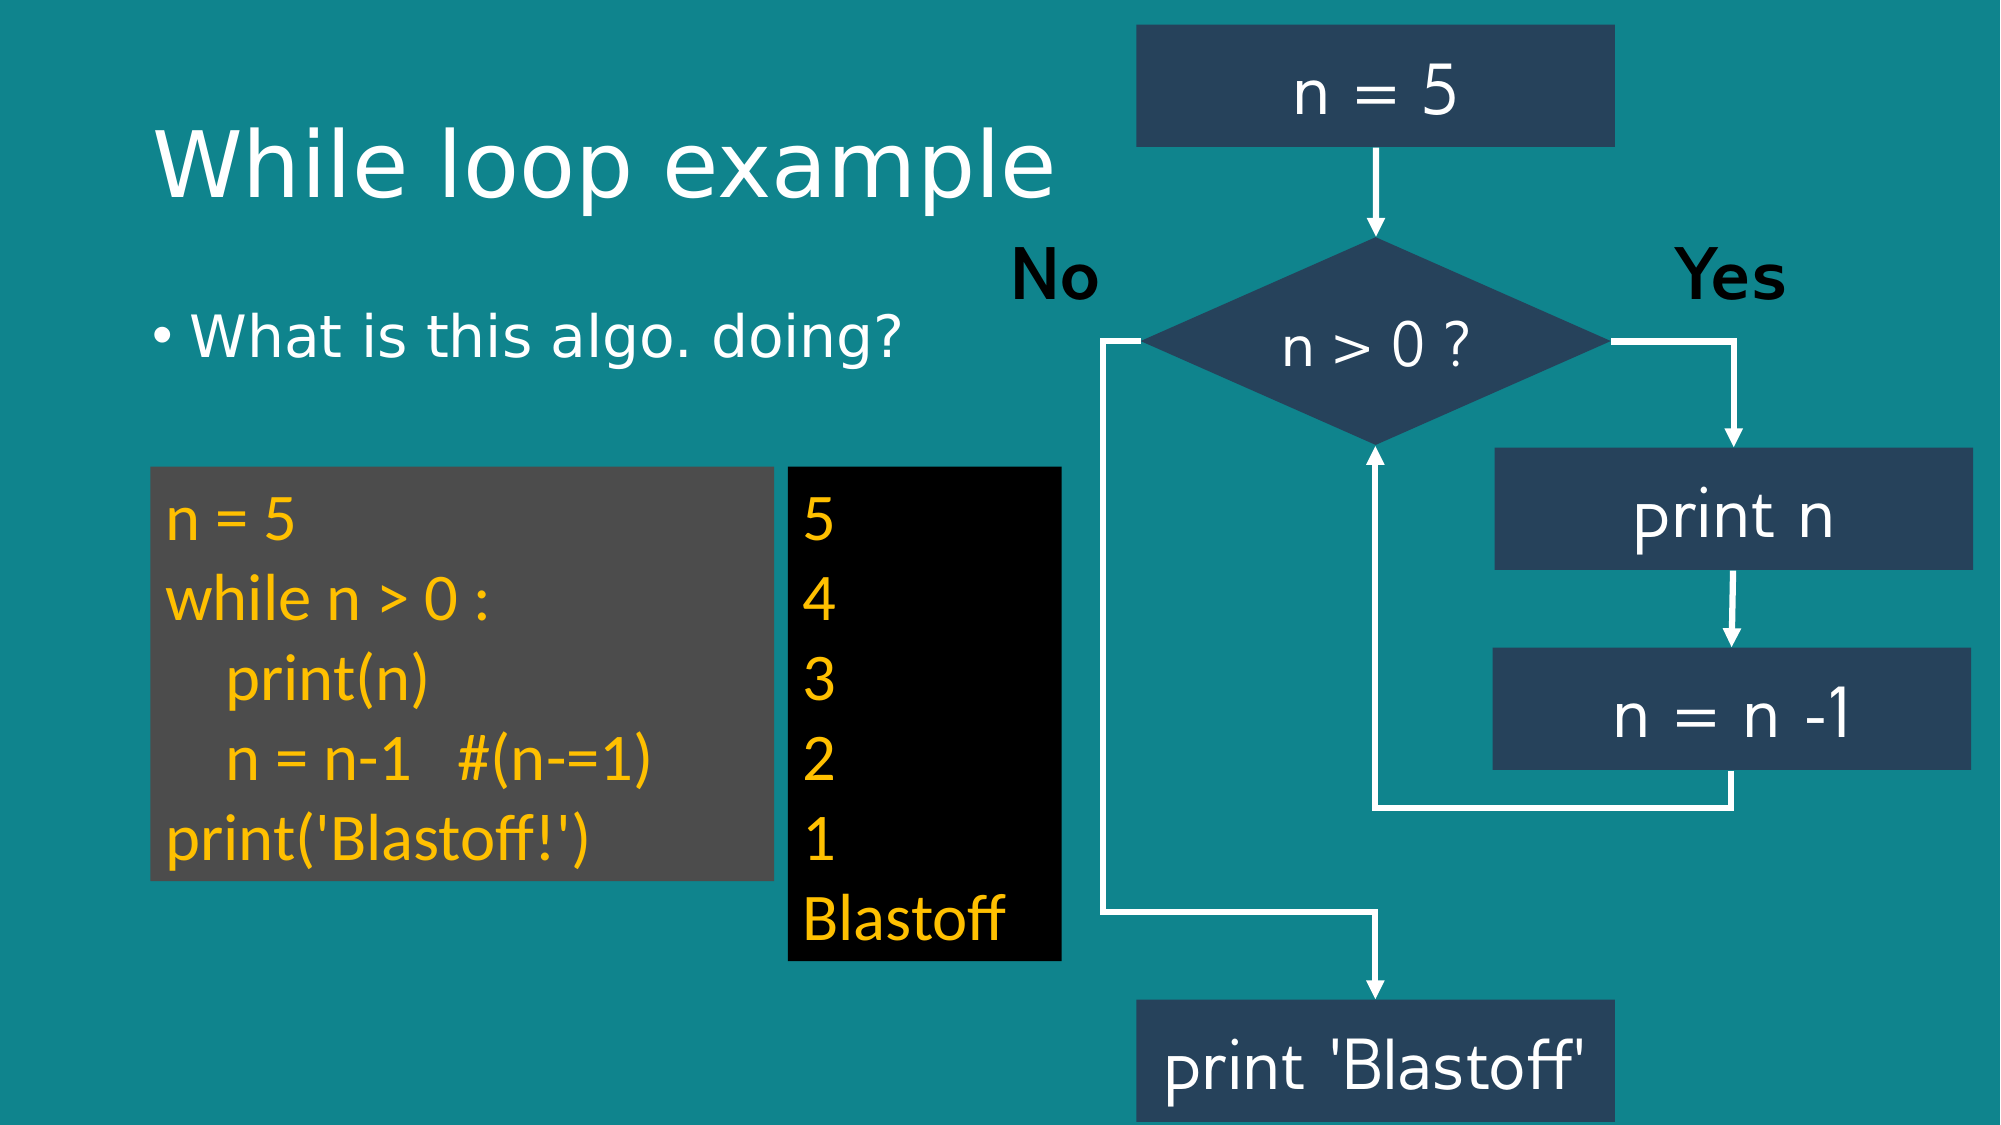

n = 5
# While loop example

No
Yes
n > 0 ?
What is this algo. doing?

print n
n = 5
while n > 0 :
    print(n)
    n = n-1   #(n-=1)
print('Blastoff!')
5
4
3
2
1
Blastoff

n = n -1
print 'Blastoff'